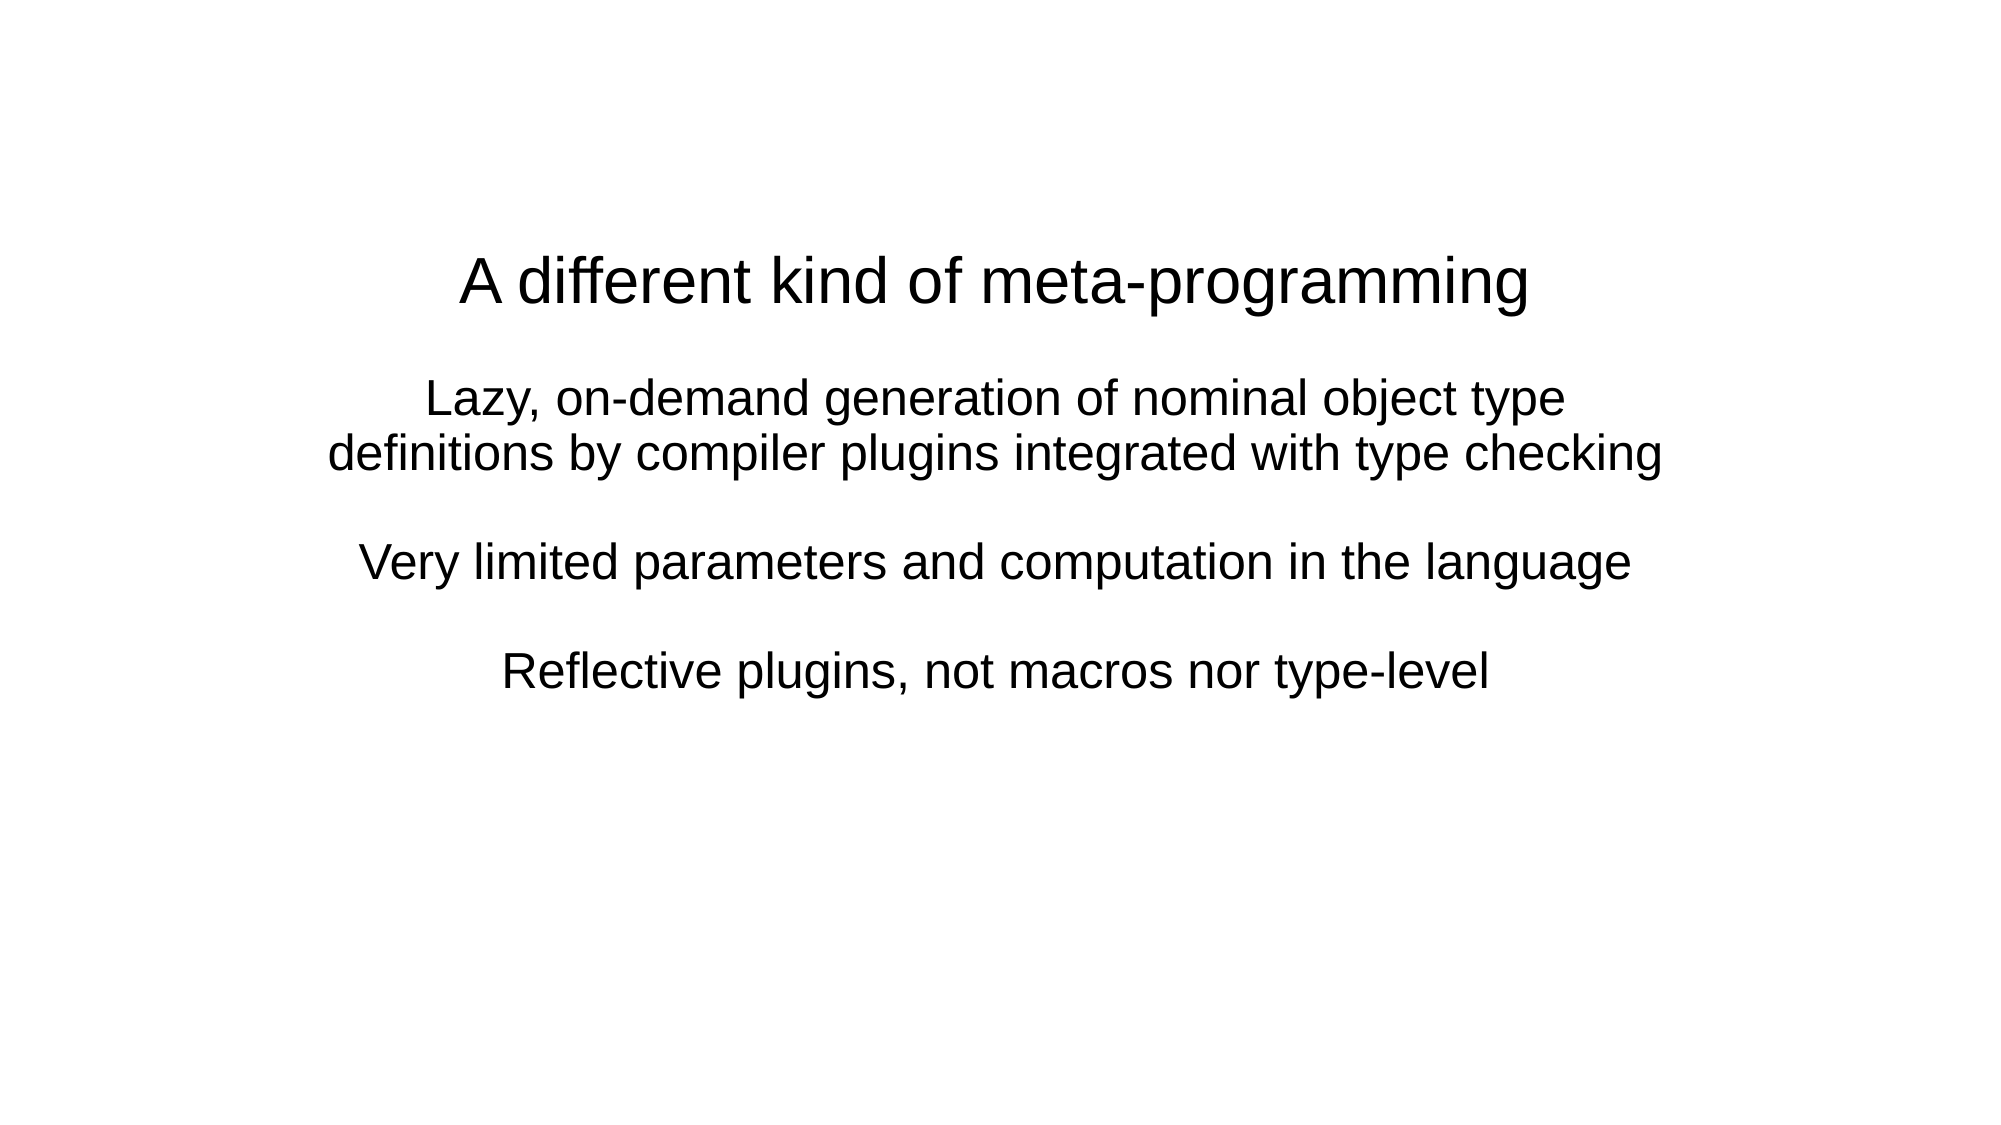

# A different kind of meta-programming Lazy, on-demand generation of nominal object type definitions by compiler plugins integrated with type checking Very limited parameters and computation in the language Reflective plugins, not macros nor type-level